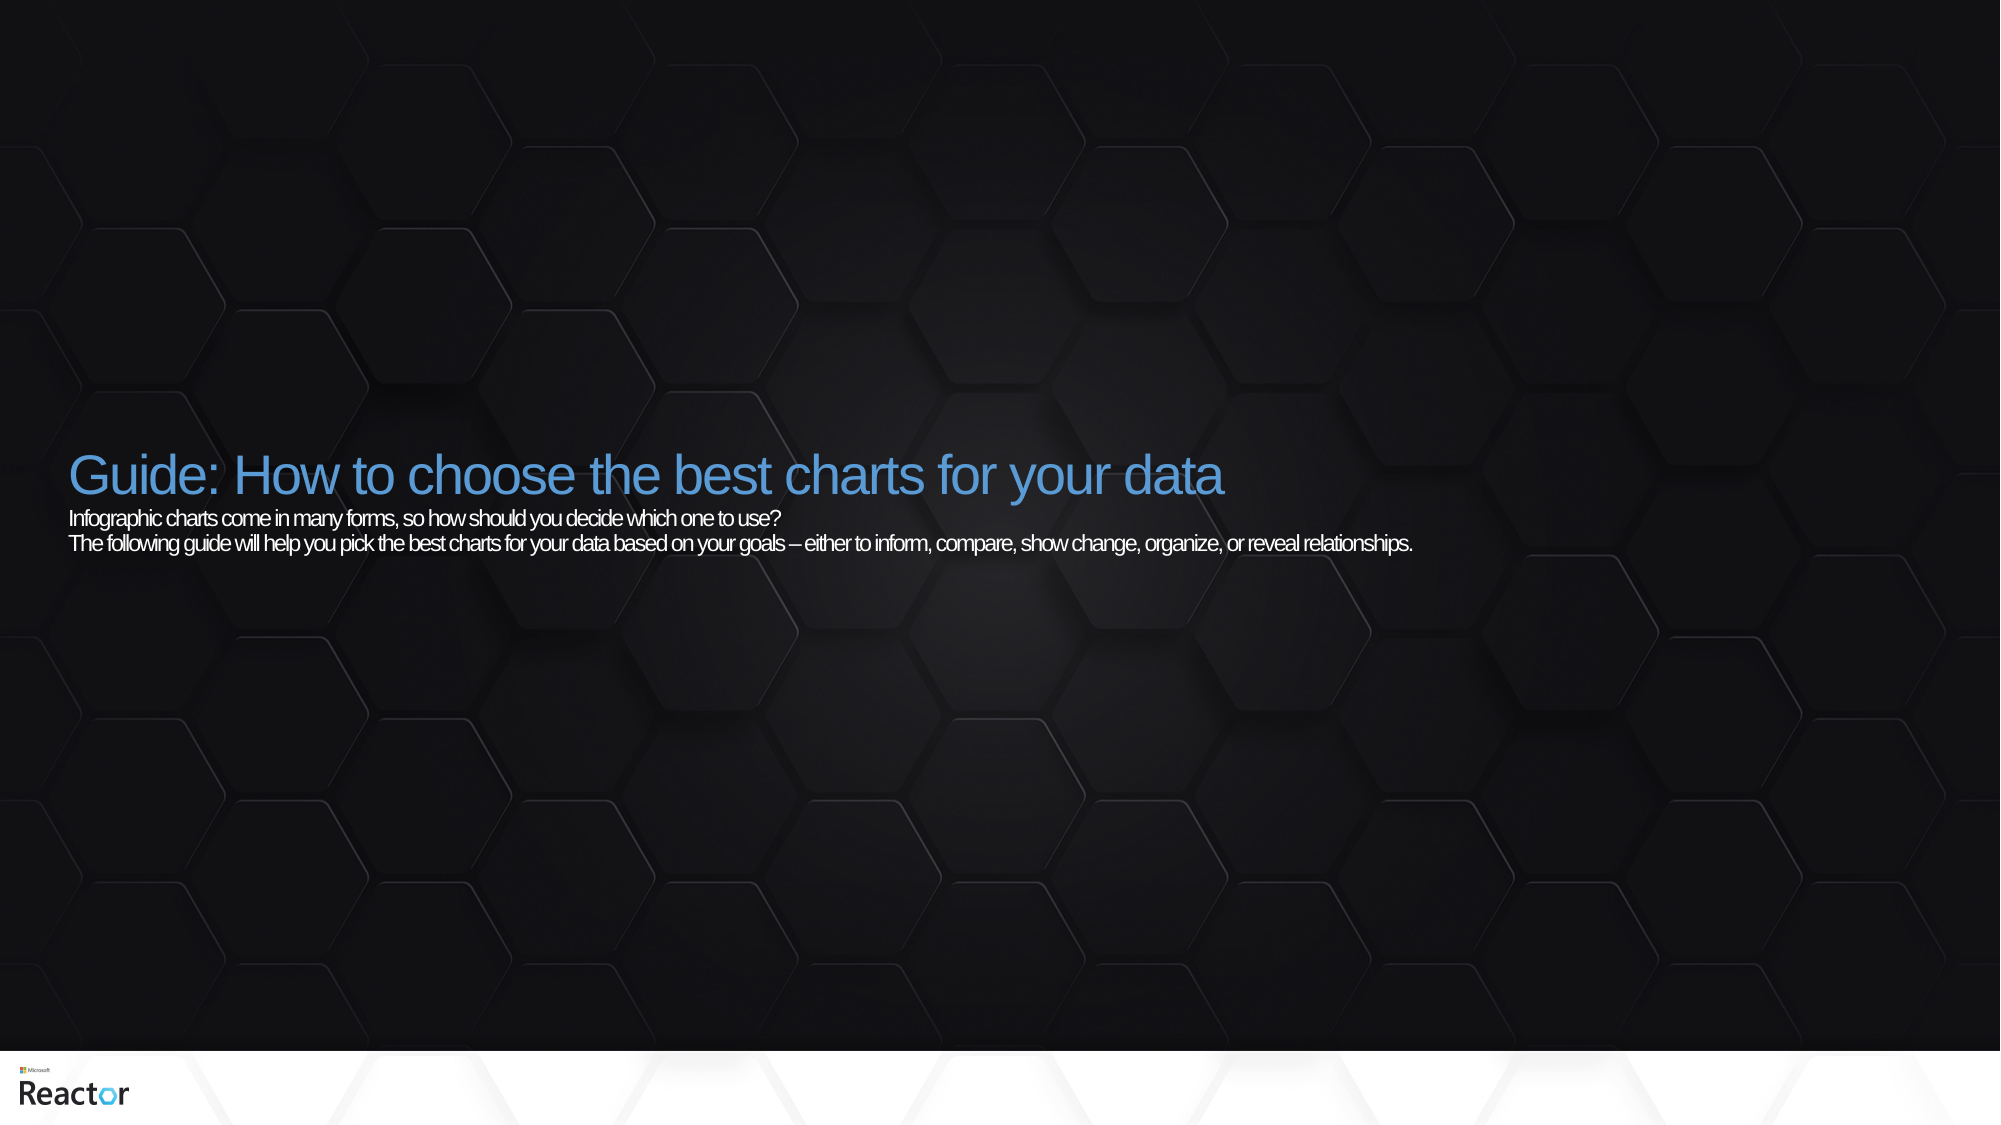

# Guide: How to choose the best charts for your data Infographic charts come in many forms, so how should you decide which one to use? The following guide will help you pick the best charts for your data based on your goals – either to inform, compare, show change, organize, or reveal relationships.